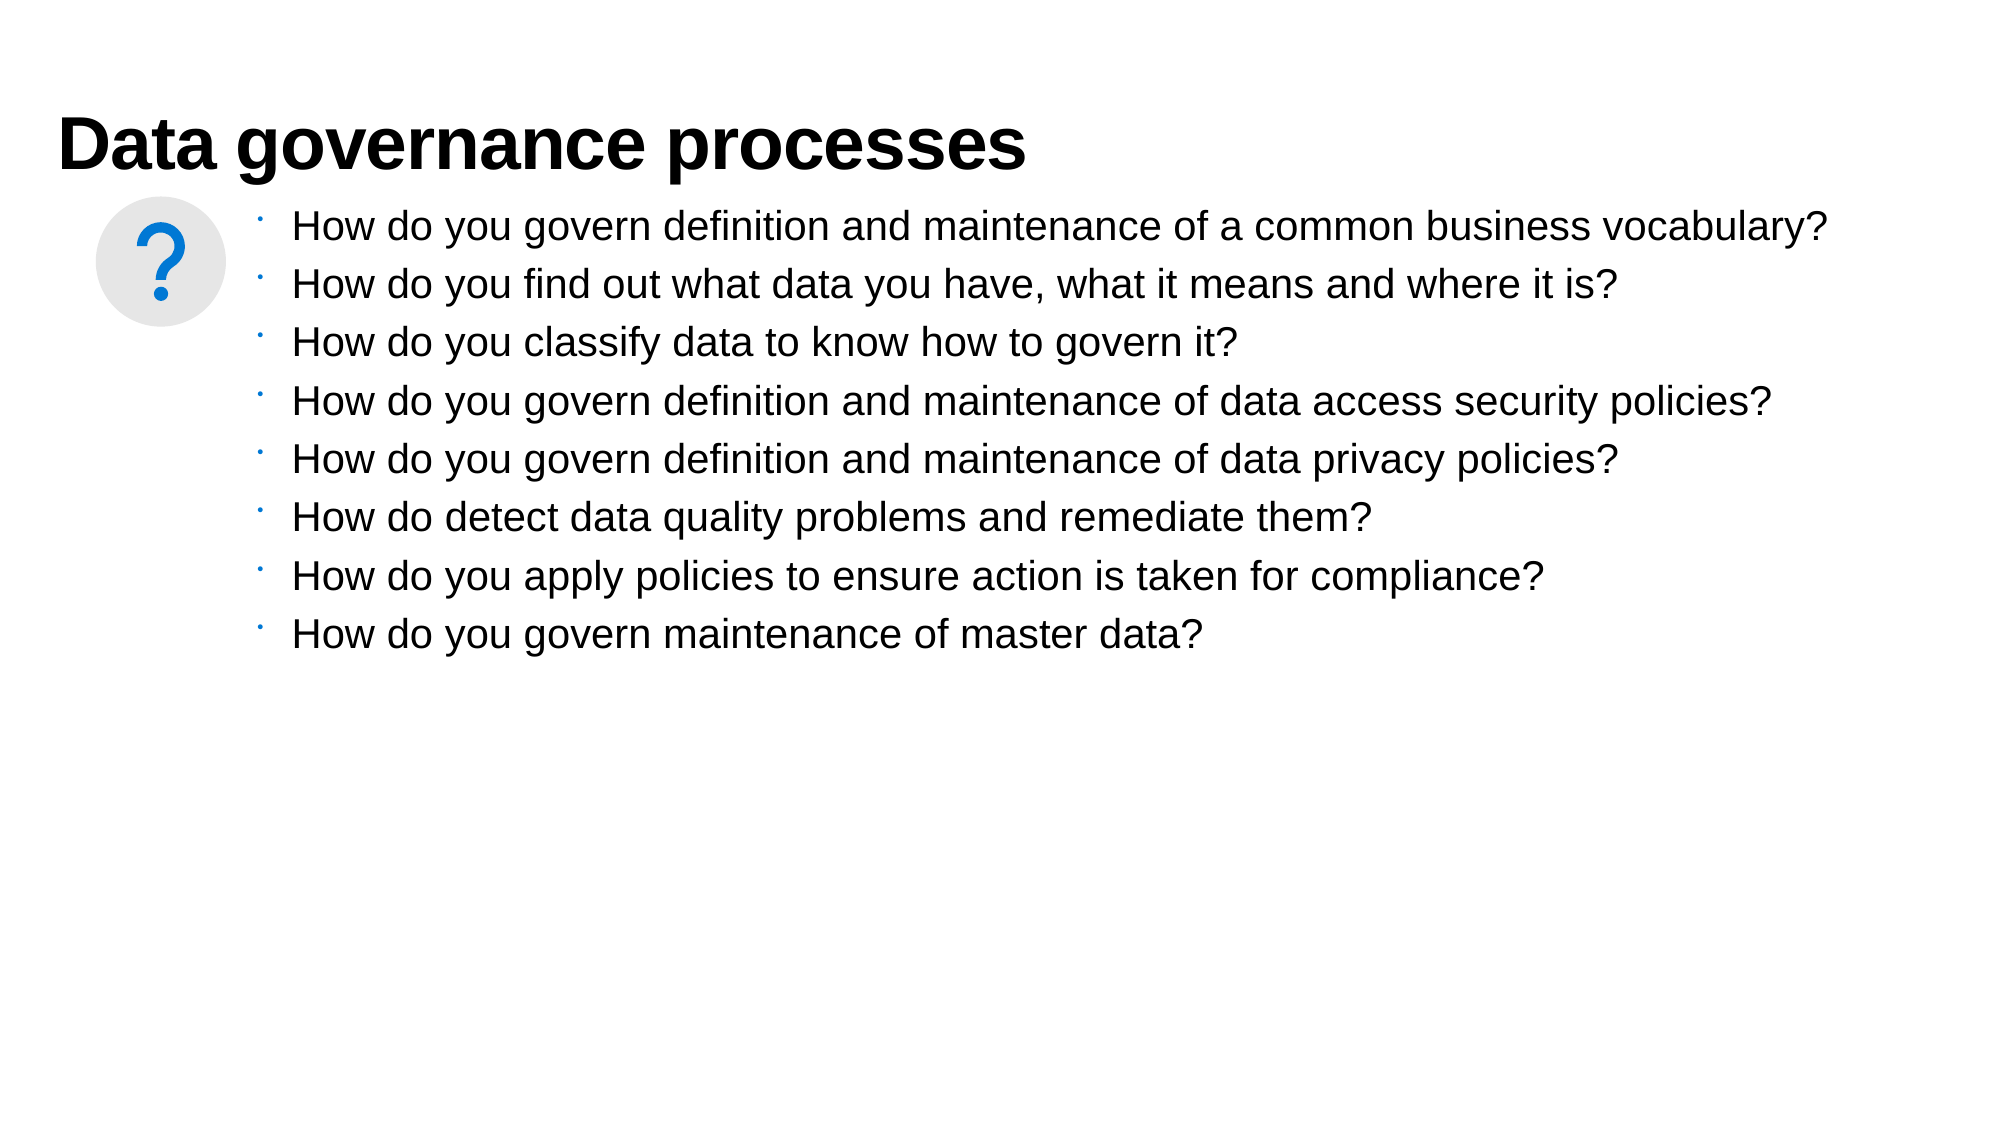

Data governance processes

How do you govern definition and maintenance of a common business vocabulary?
How do you find out what data you have, what it means and where it is?
How do you classify data to know how to govern it?
How do you govern definition and maintenance of data access security policies?
How do you govern definition and maintenance of data privacy policies?
How do detect data quality problems and remediate them?
How do you apply policies to ensure action is taken for compliance?
How do you govern maintenance of master data?